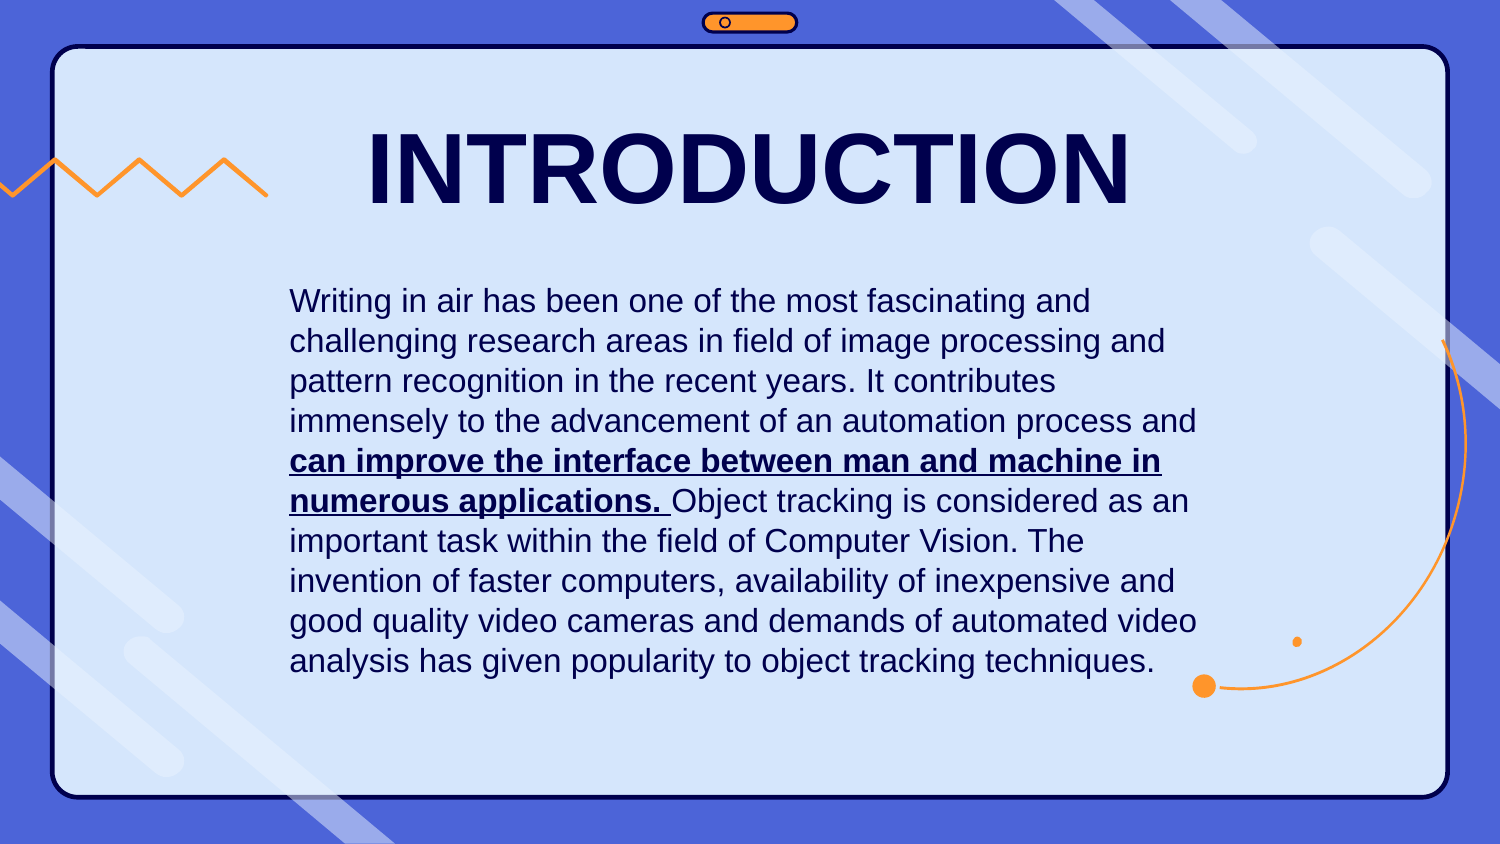

INTRODUCTION

Writing in air has been one of the most fascinating and challenging research areas in field of image processing and pattern recognition in the recent years. It contributes immensely to the advancement of an automation process and can improve the interface between man and machine in numerous applications. Object tracking is considered as an important task within the field of Computer Vision. The invention of faster computers, availability of inexpensive and good quality video cameras and demands of automated video analysis has given popularity to object tracking techniques.